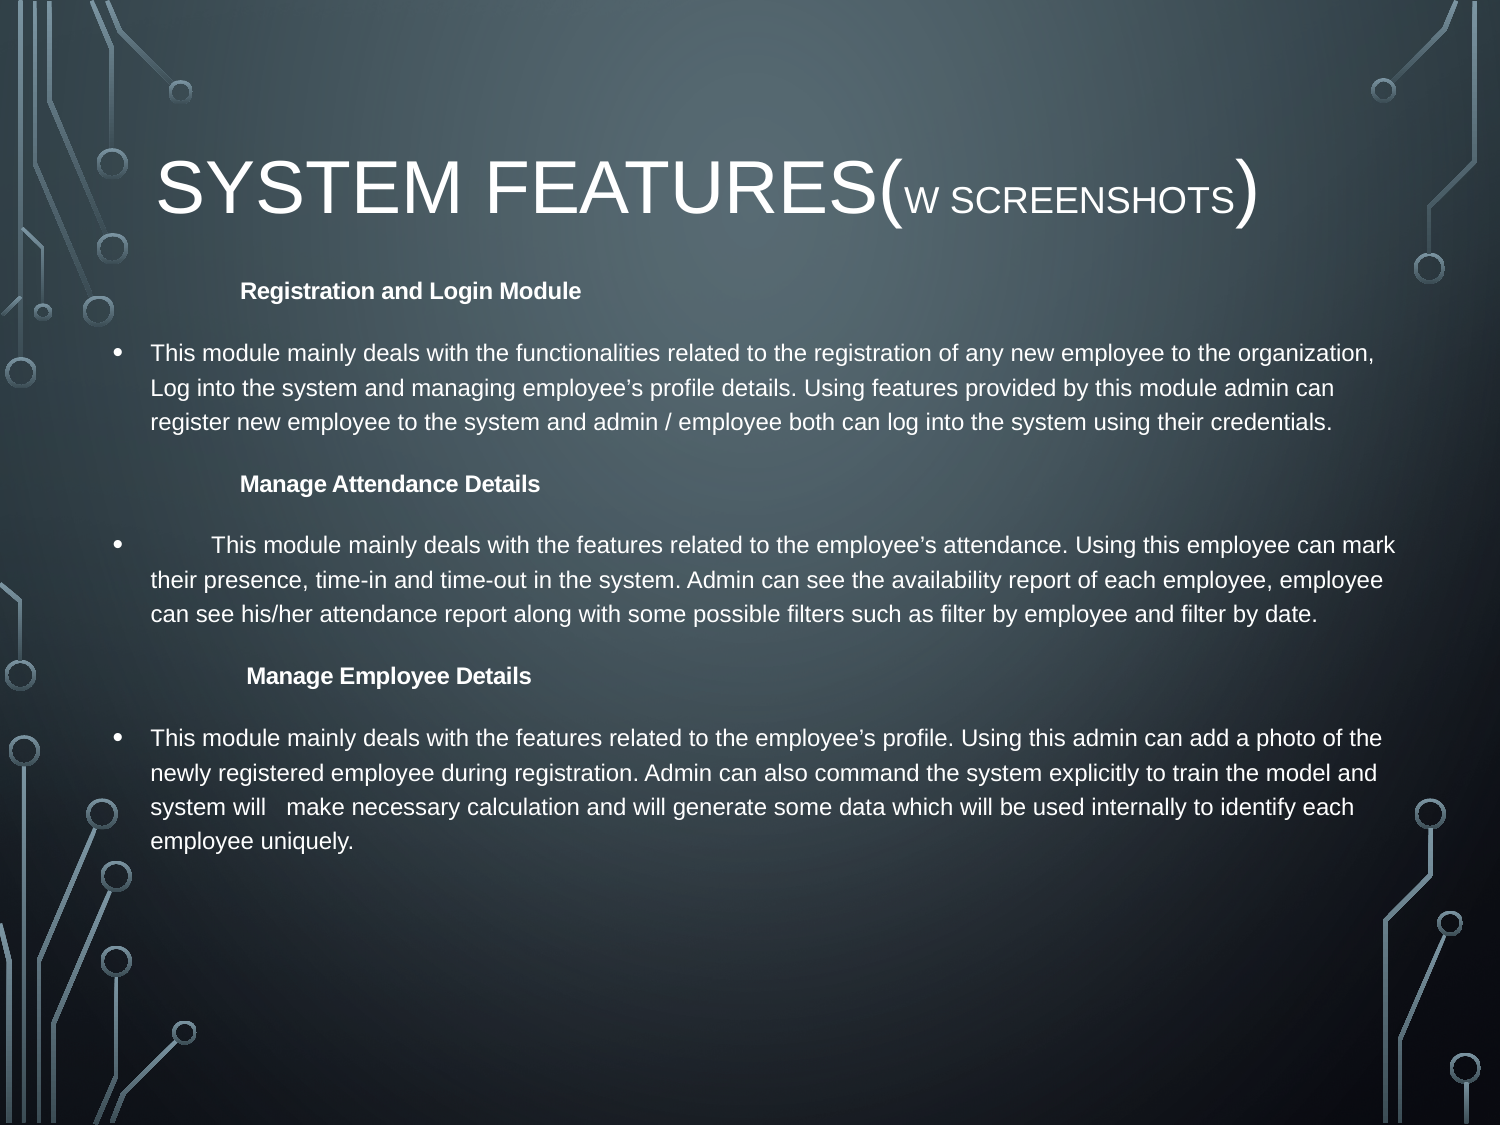

# System features(w screenshots)
Registration and Login Module
This module mainly deals with the functionalities related to the registration of any new employee to the organization, Log into the system and managing employee’s profile details. Using features provided by this module admin can register new employee to the system and admin / employee both can log into the system using their credentials.
                    Manage Attendance Details
	This module mainly deals with the features related to the employee’s attendance. Using this employee can mark their presence, time-in and time-out in the system. Admin can see the availability report of each employee, employee can see his/her attendance report along with some possible filters such as filter by employee and filter by date.
                     Manage Employee Details
This module mainly deals with the features related to the employee’s profile. Using this admin can add a photo of the newly registered employee during registration. Admin can also command the system explicitly to train the model and system will   make necessary calculation and will generate some data which will be used internally to identify each employee uniquely.